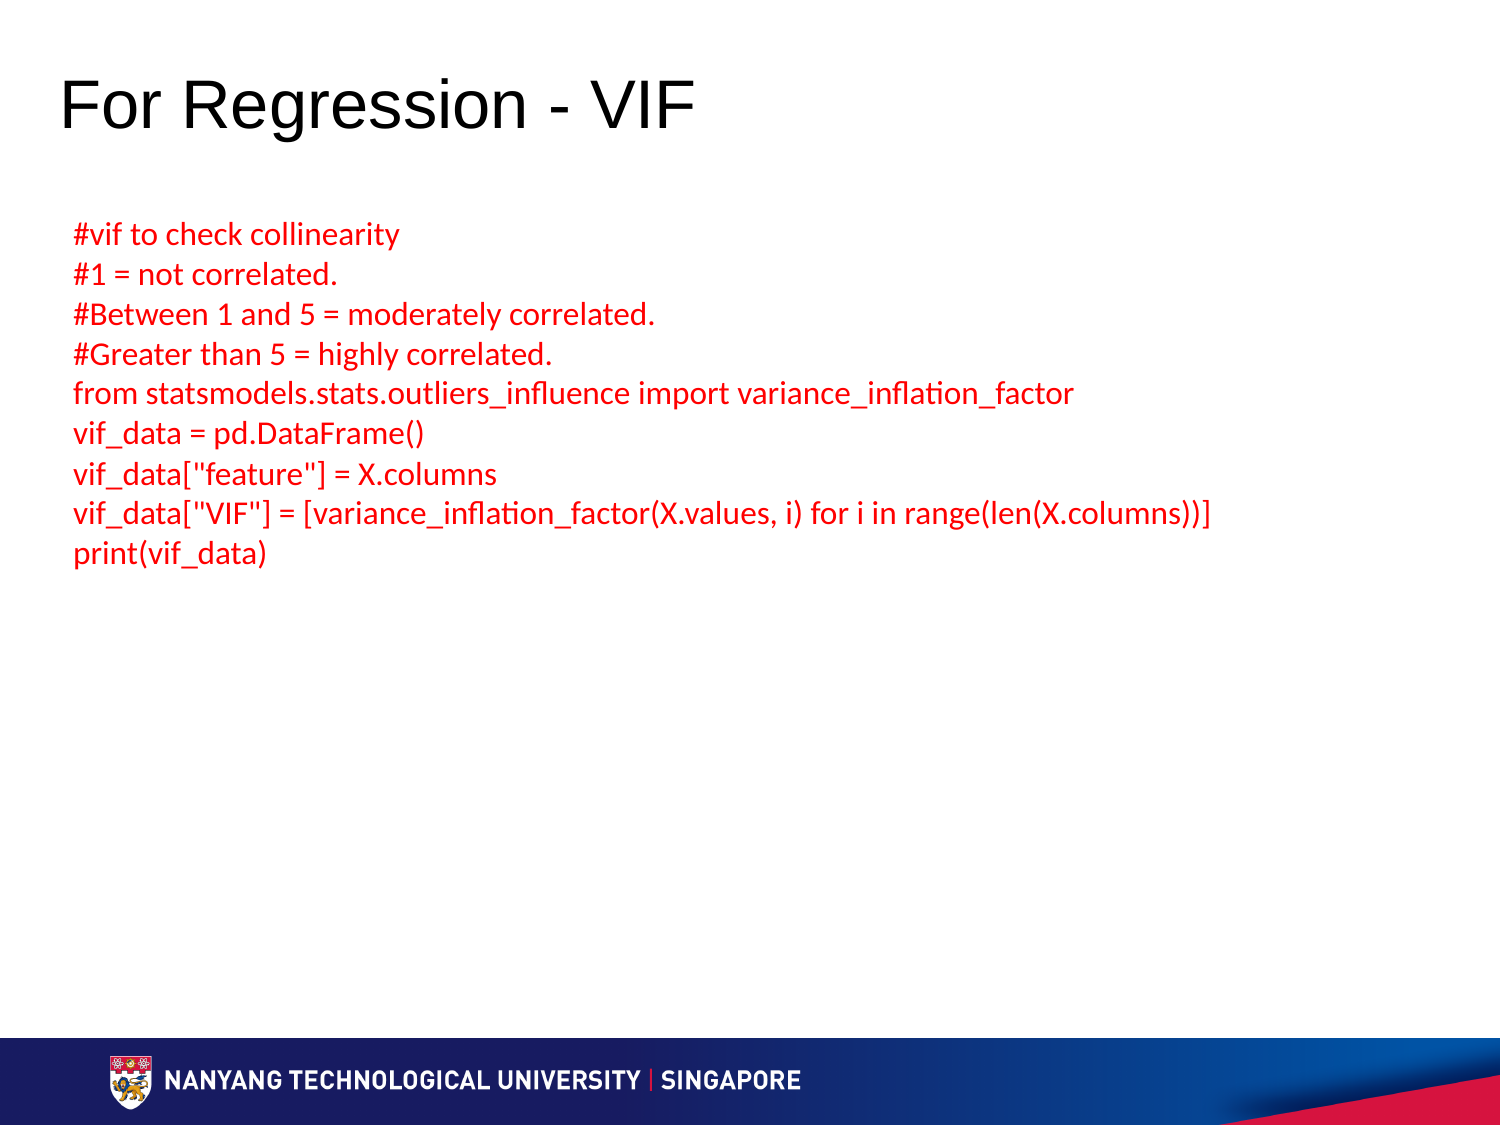

# For Regression - VIF
#vif to check collinearity
#1 = not correlated.
#Between 1 and 5 = moderately correlated.
#Greater than 5 = highly correlated.
from statsmodels.stats.outliers_influence import variance_inflation_factor
vif_data = pd.DataFrame()
vif_data["feature"] = X.columns
vif_data["VIF"] = [variance_inflation_factor(X.values, i) for i in range(len(X.columns))]
print(vif_data)